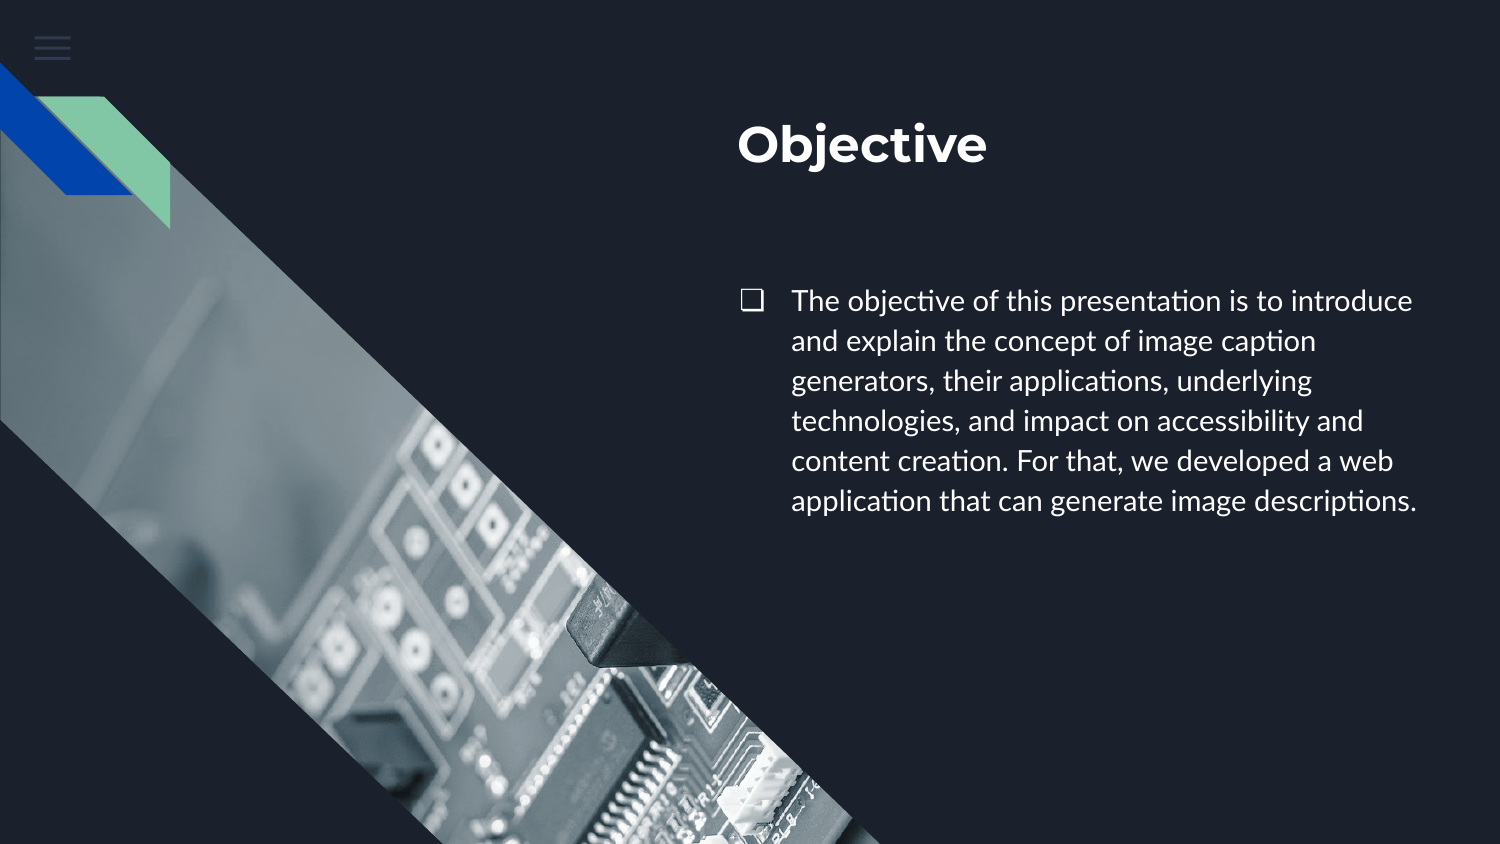

# Objective
The objective of this presentation is to introduce and explain the concept of image caption generators, their applications, underlying technologies, and impact on accessibility and content creation. For that, we developed a web application that can generate image descriptions.